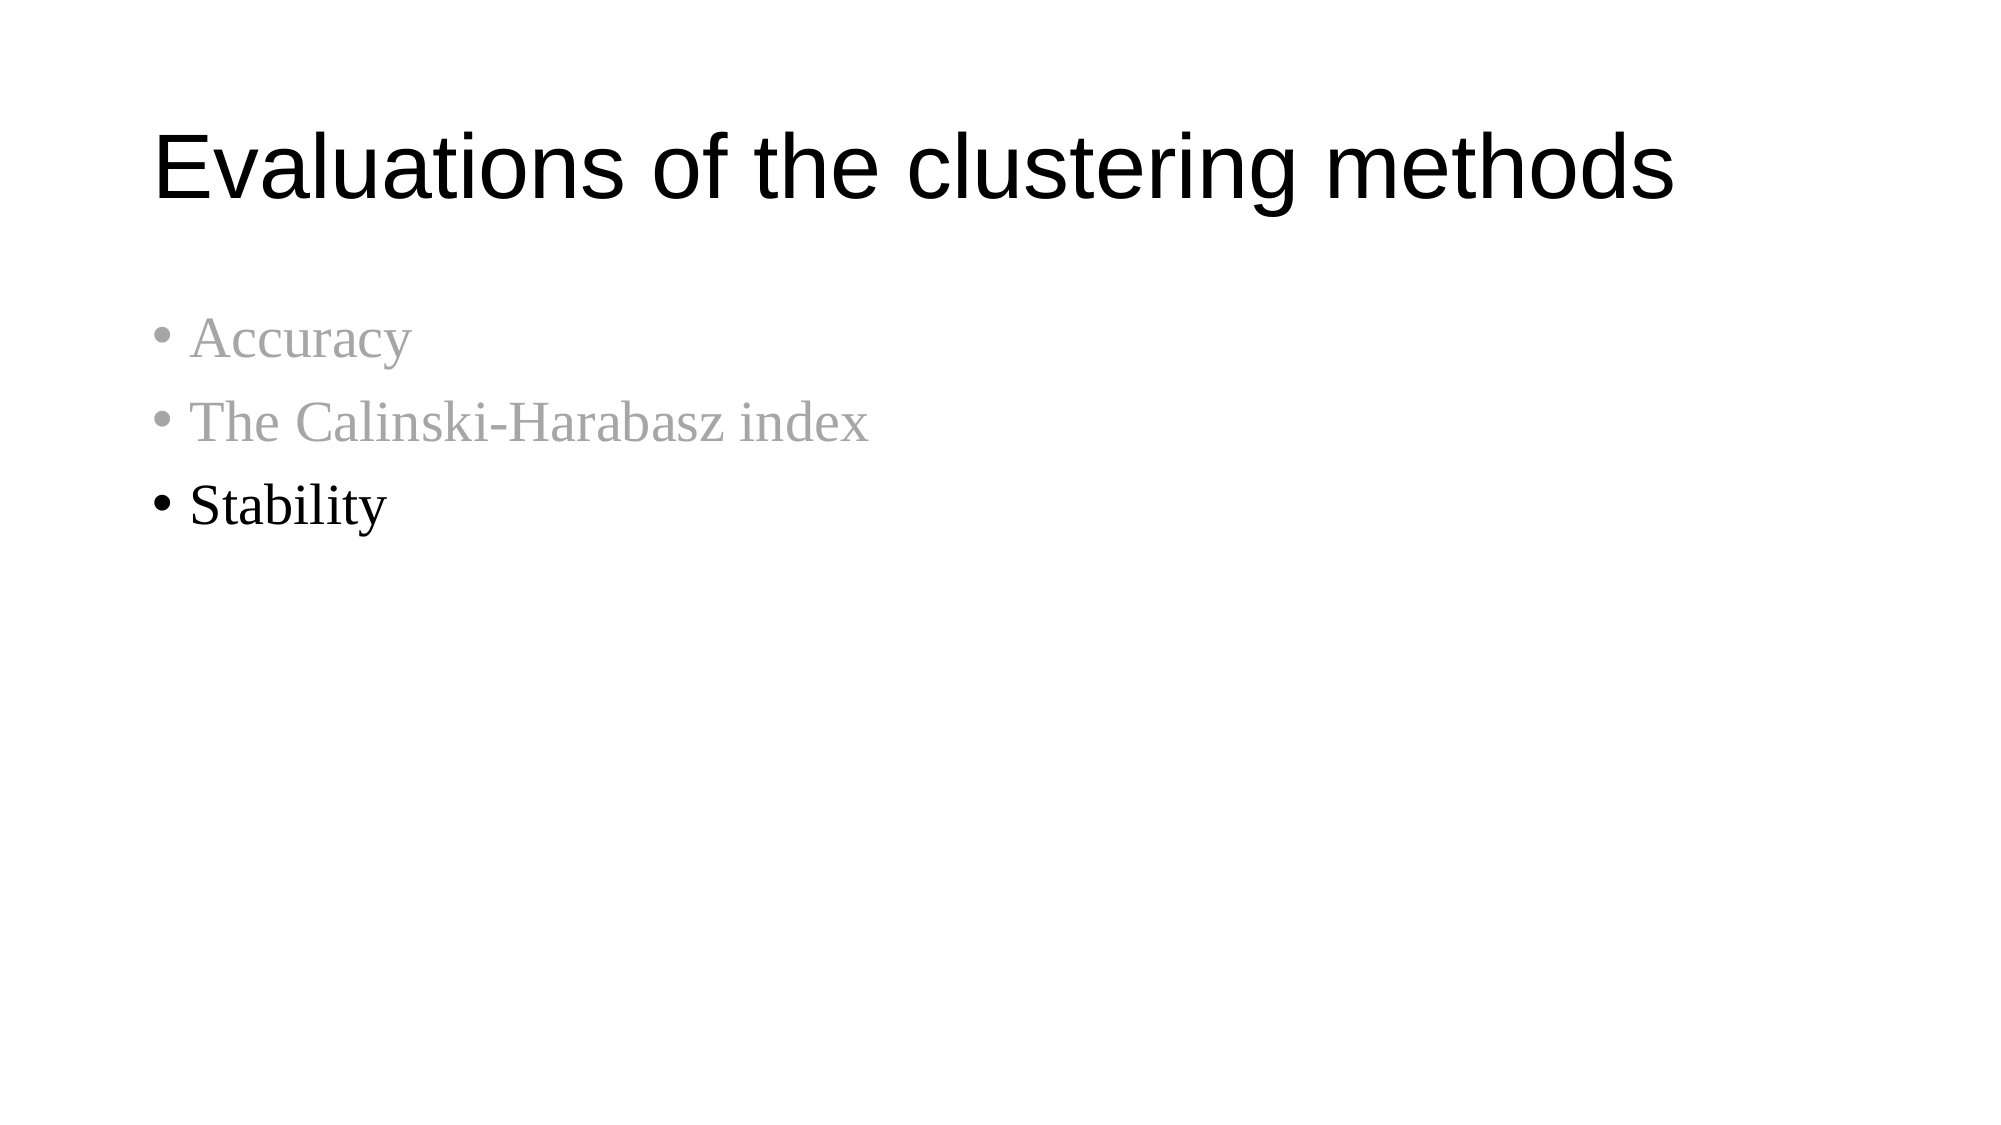

# Evaluations of the clustering methods
Accuracy
The Calinski-Harabasz index
Stability